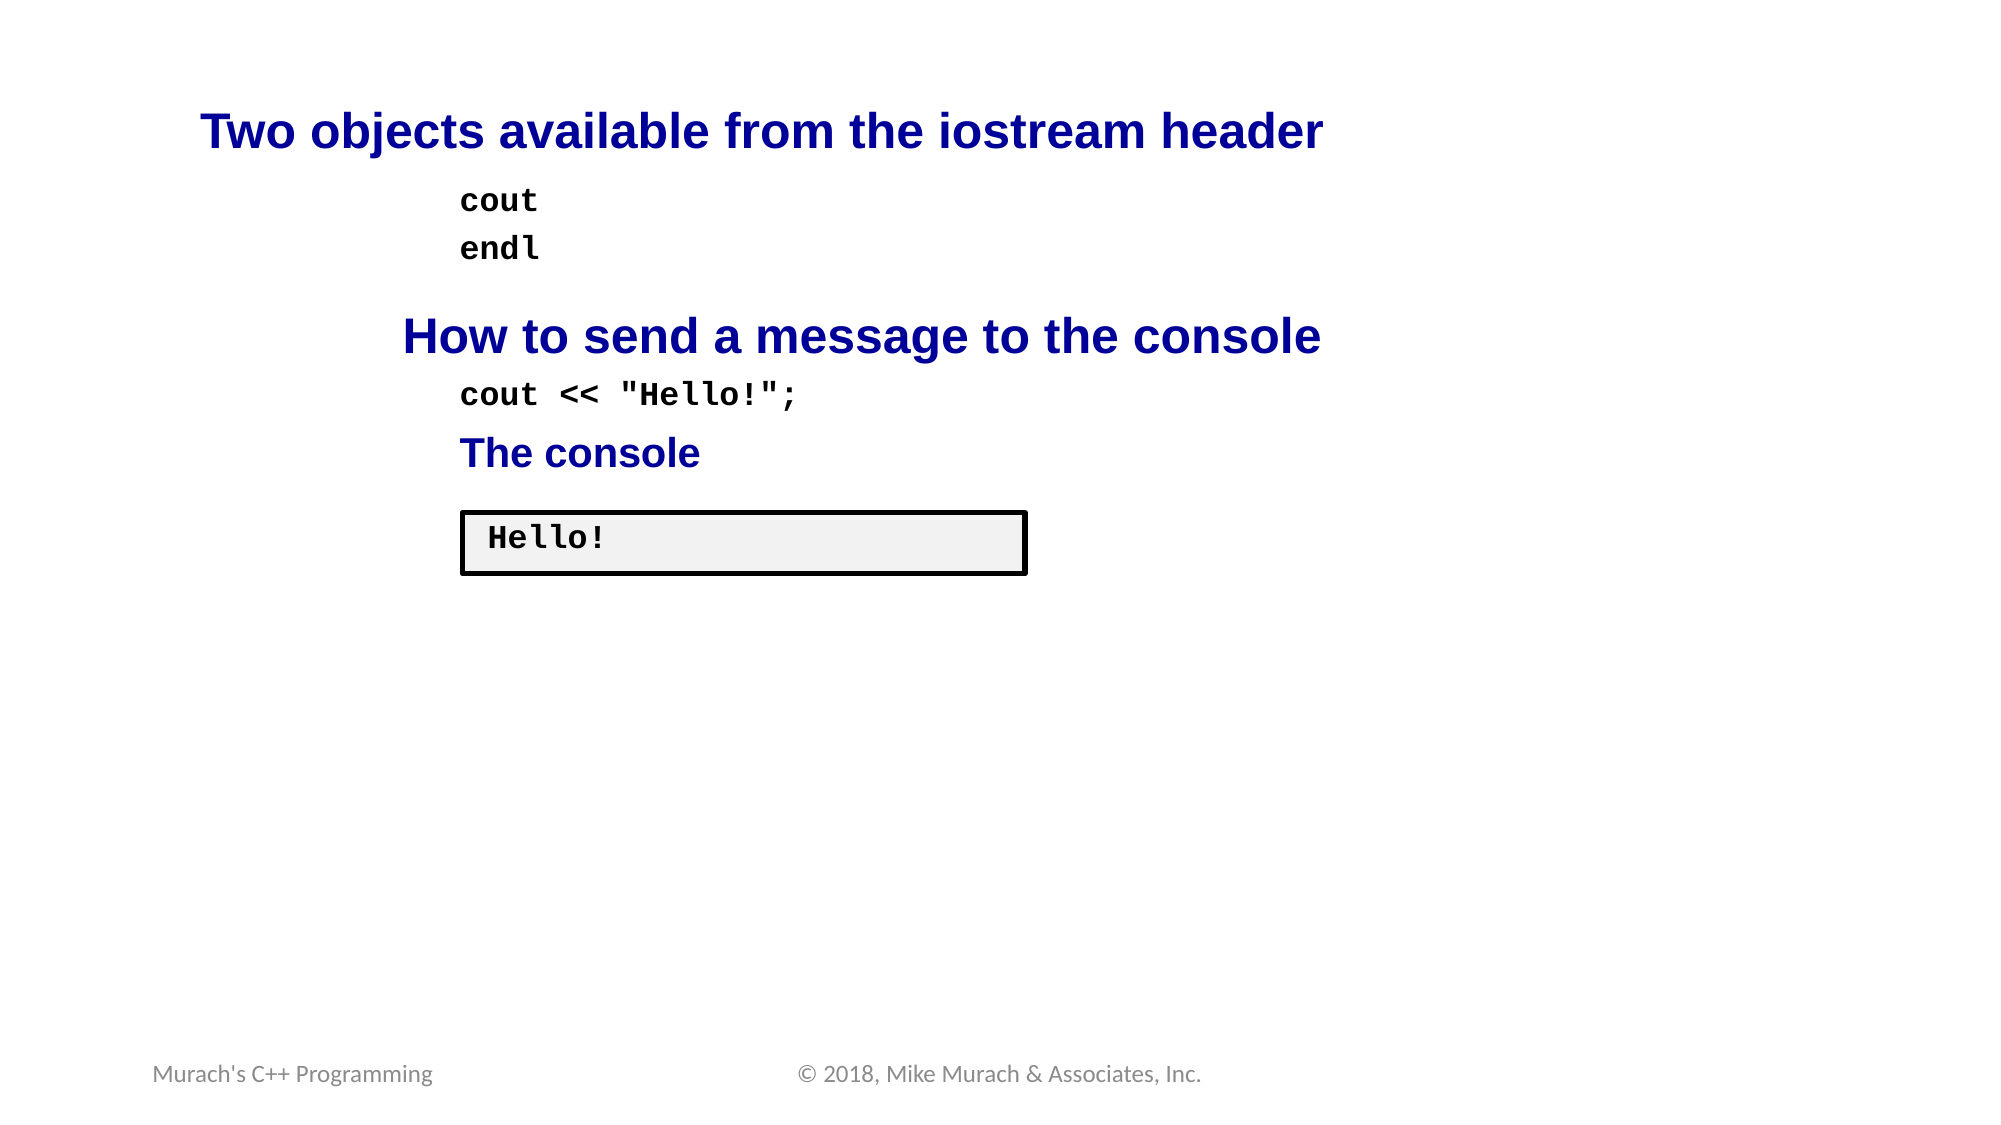

# Two objects available from the iostream header
cout
endl
How to send a message to the console
cout << "Hello!";
The console

Hello!

Murach's C++ Programming
© 2018, Mike Murach & Associates, Inc.

C2, Slide 32